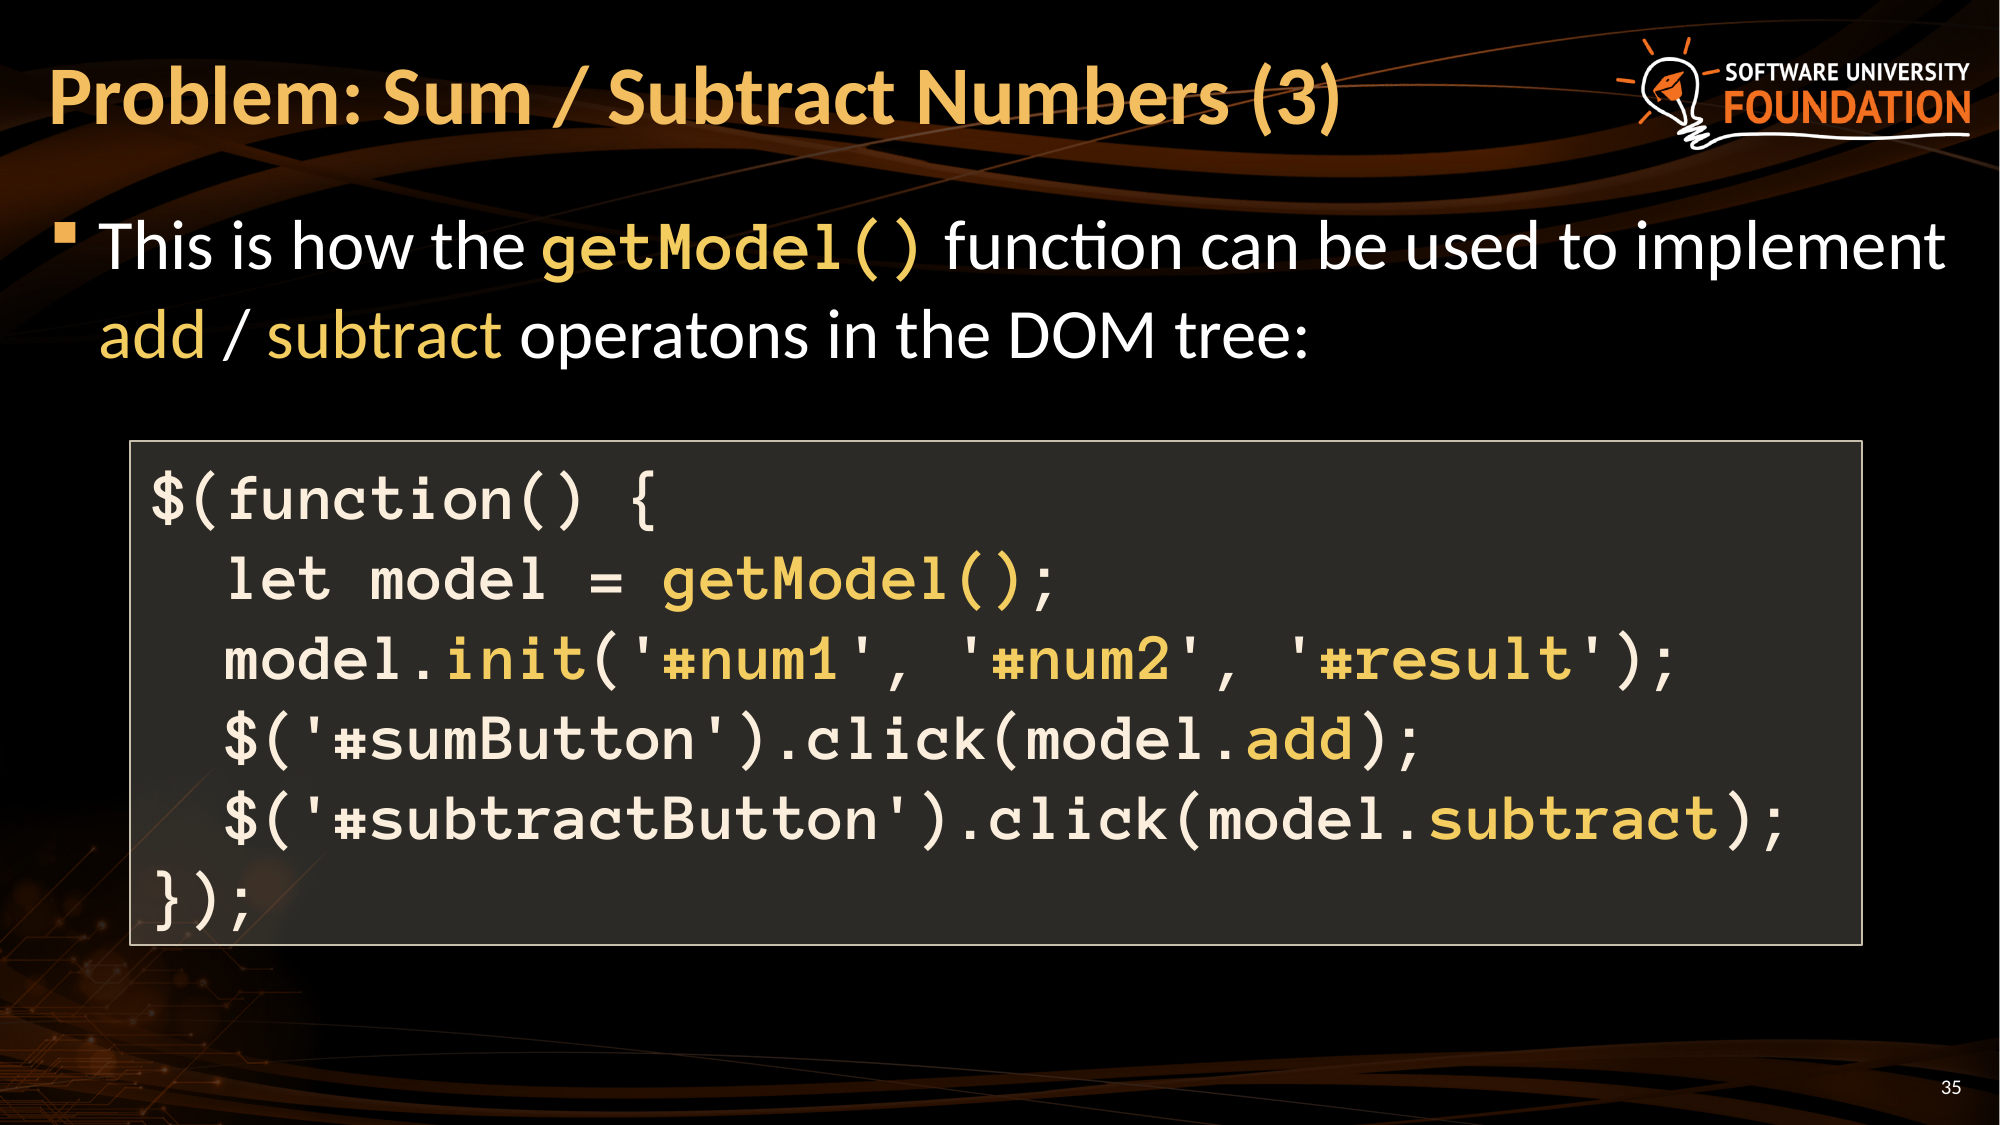

# Problem: Sum / Subtract Numbers (3)
This is how the getModel() function can be used to implement add / subtract operatons in the DOM tree:

$(function() {
  let model = getModel();
  model.init('#num1', '#num2', '#result');
  $('#sumButton').click(model.add);
  $('#subtractButton').click(model.subtract);
});
35